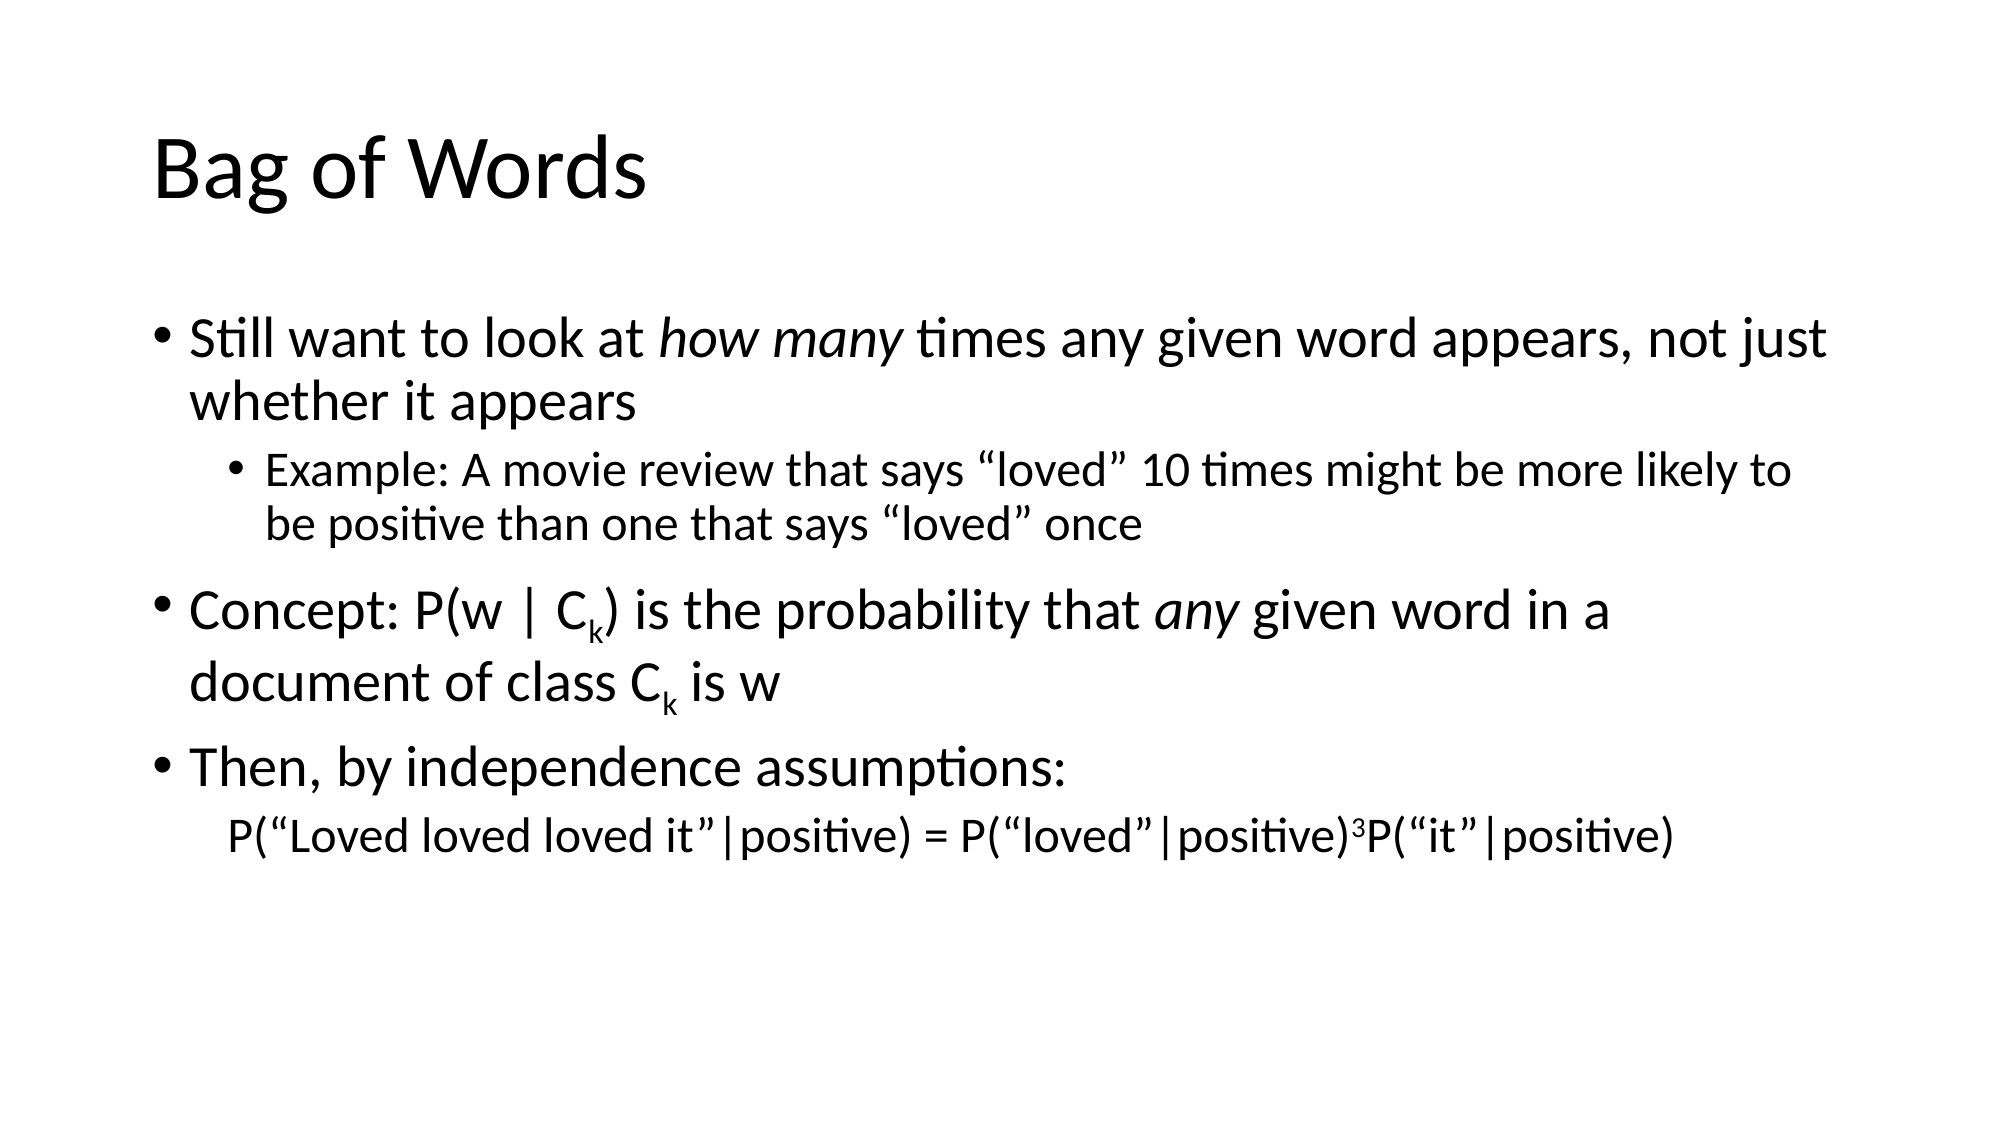

# Bag of Words
Still want to look at how many times any given word appears, not just whether it appears
Example: A movie review that says “loved” 10 times might be more likely to be positive than one that says “loved” once
Concept: P(w | Ck) is the probability that any given word in a document of class Ck is w
Then, by independence assumptions:
P(“Loved loved loved it”|positive) = P(“loved”|positive)3P(“it”|positive)